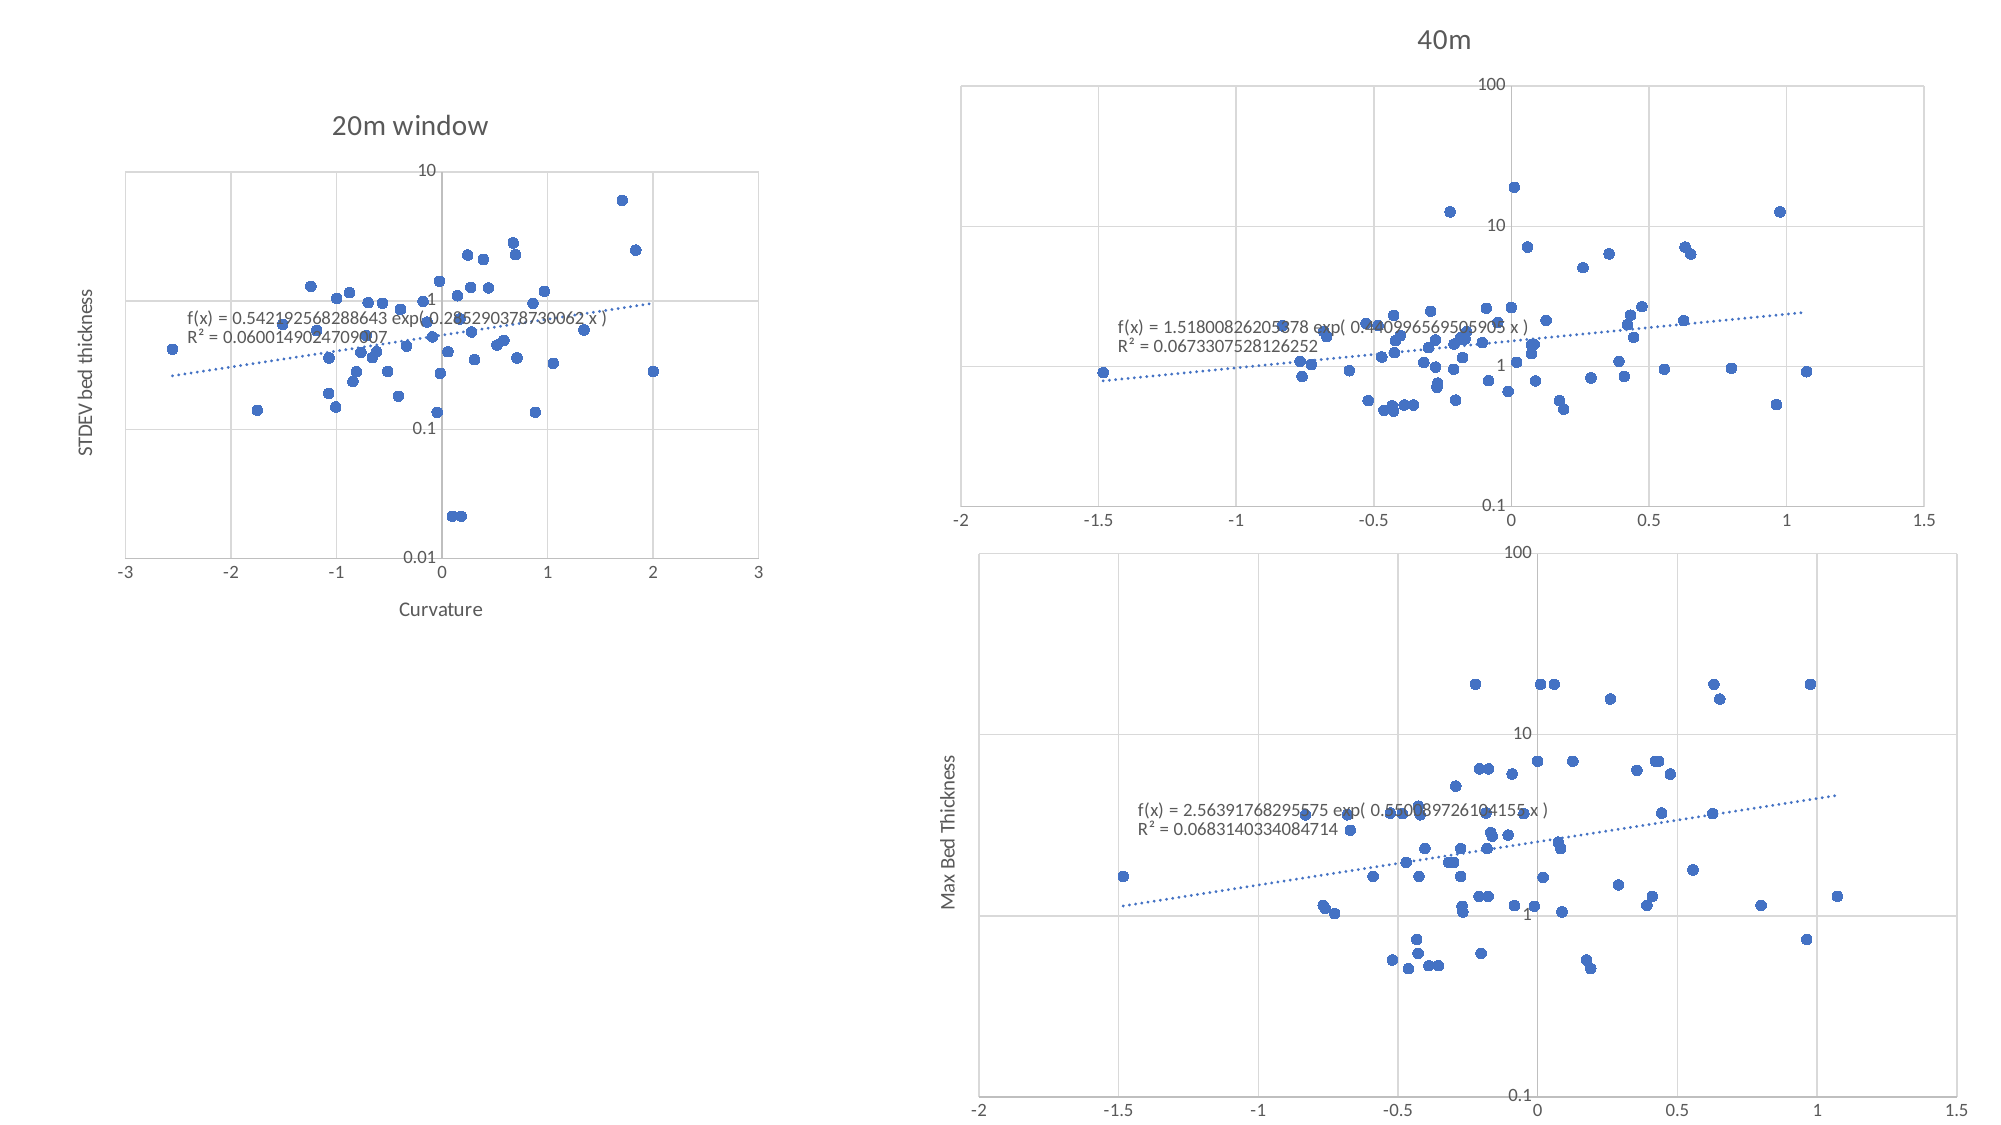

### Chart: 40m

| Category |  |
|---|---|

### Chart: 20m window

| Category |  |
|---|---|

### Chart

| Category |  |
|---|---|